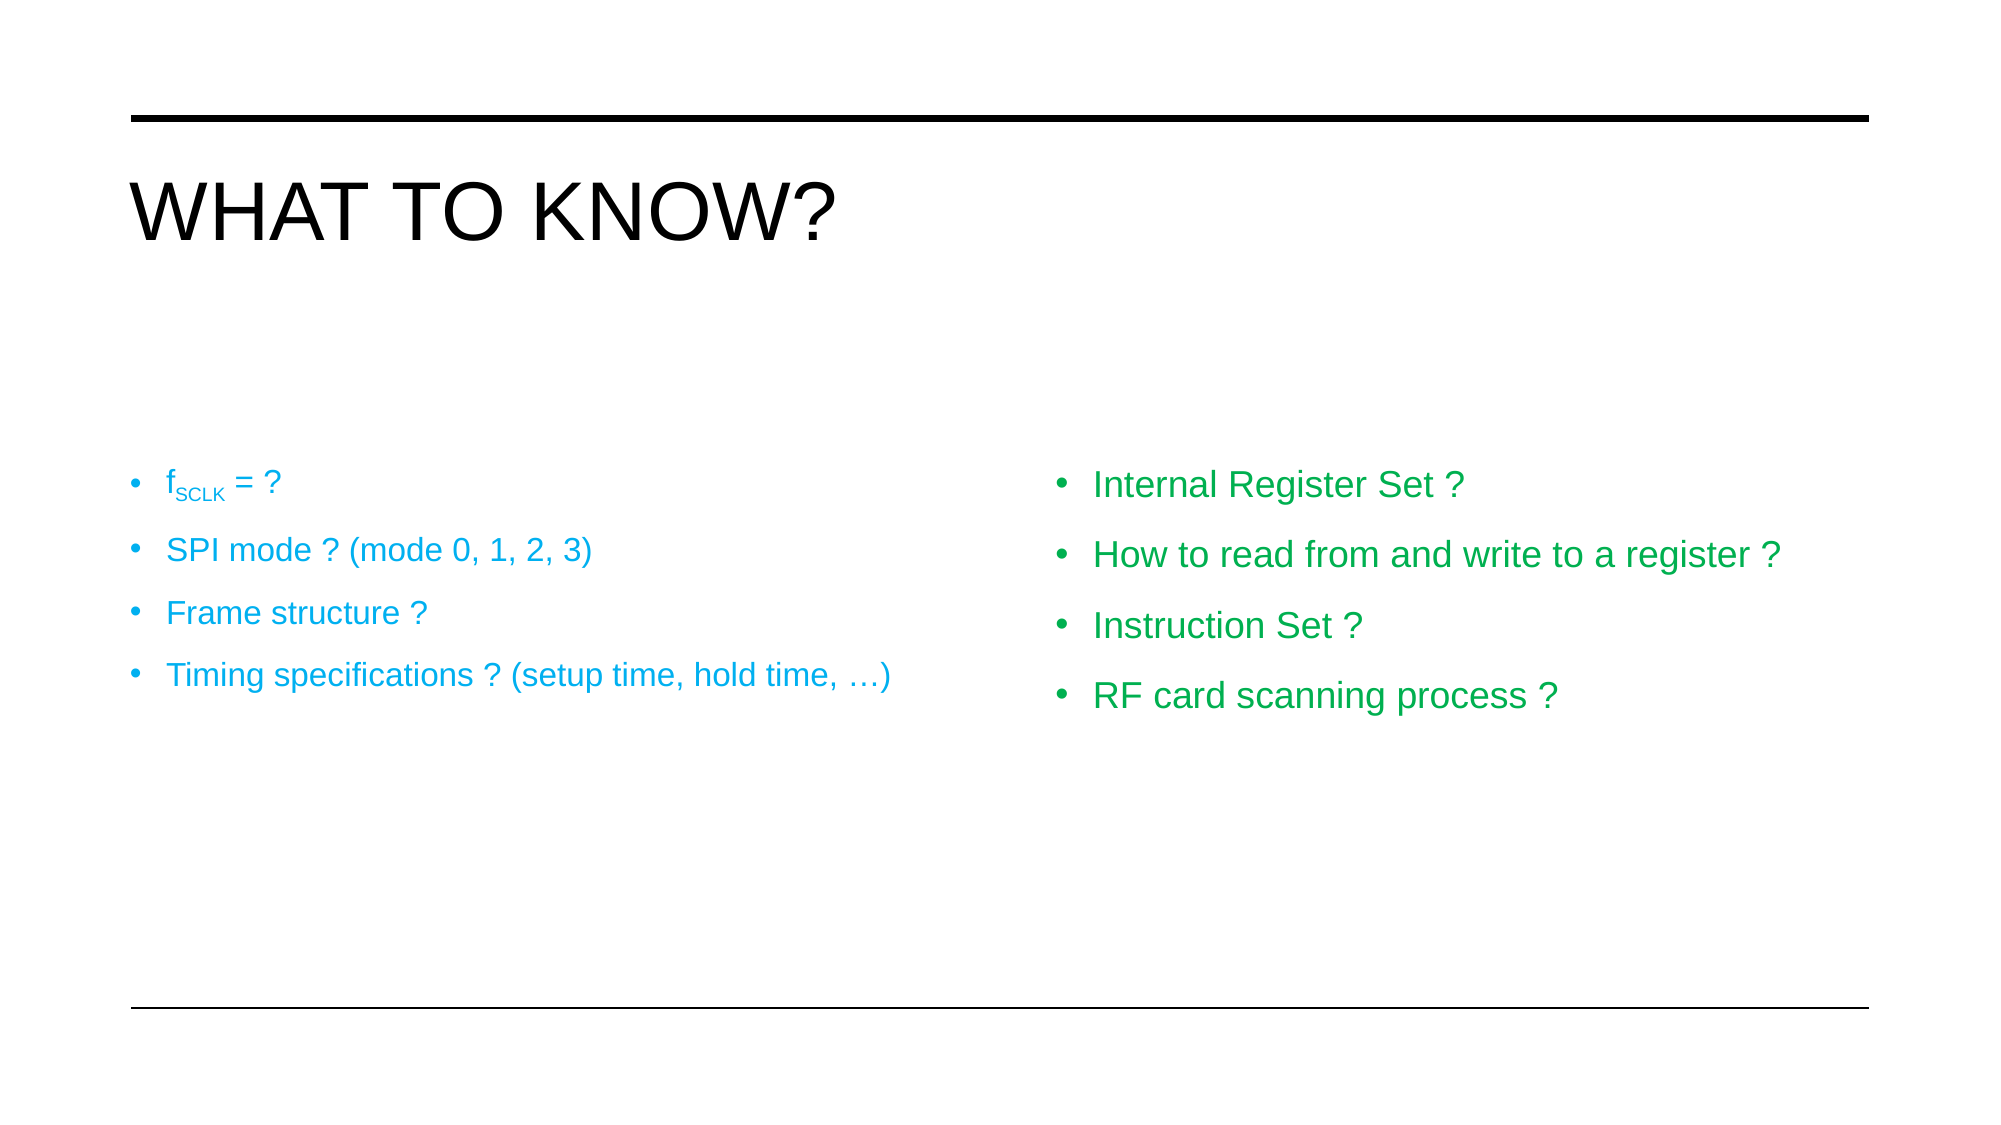

# What to know?
fSCLK = ?
SPI mode ? (mode 0, 1, 2, 3)
Frame structure ?
Timing specifications ? (setup time, hold time, …)

Internal Register Set ?
How to read from and write to a register ?
Instruction Set ?
RF card scanning process ?